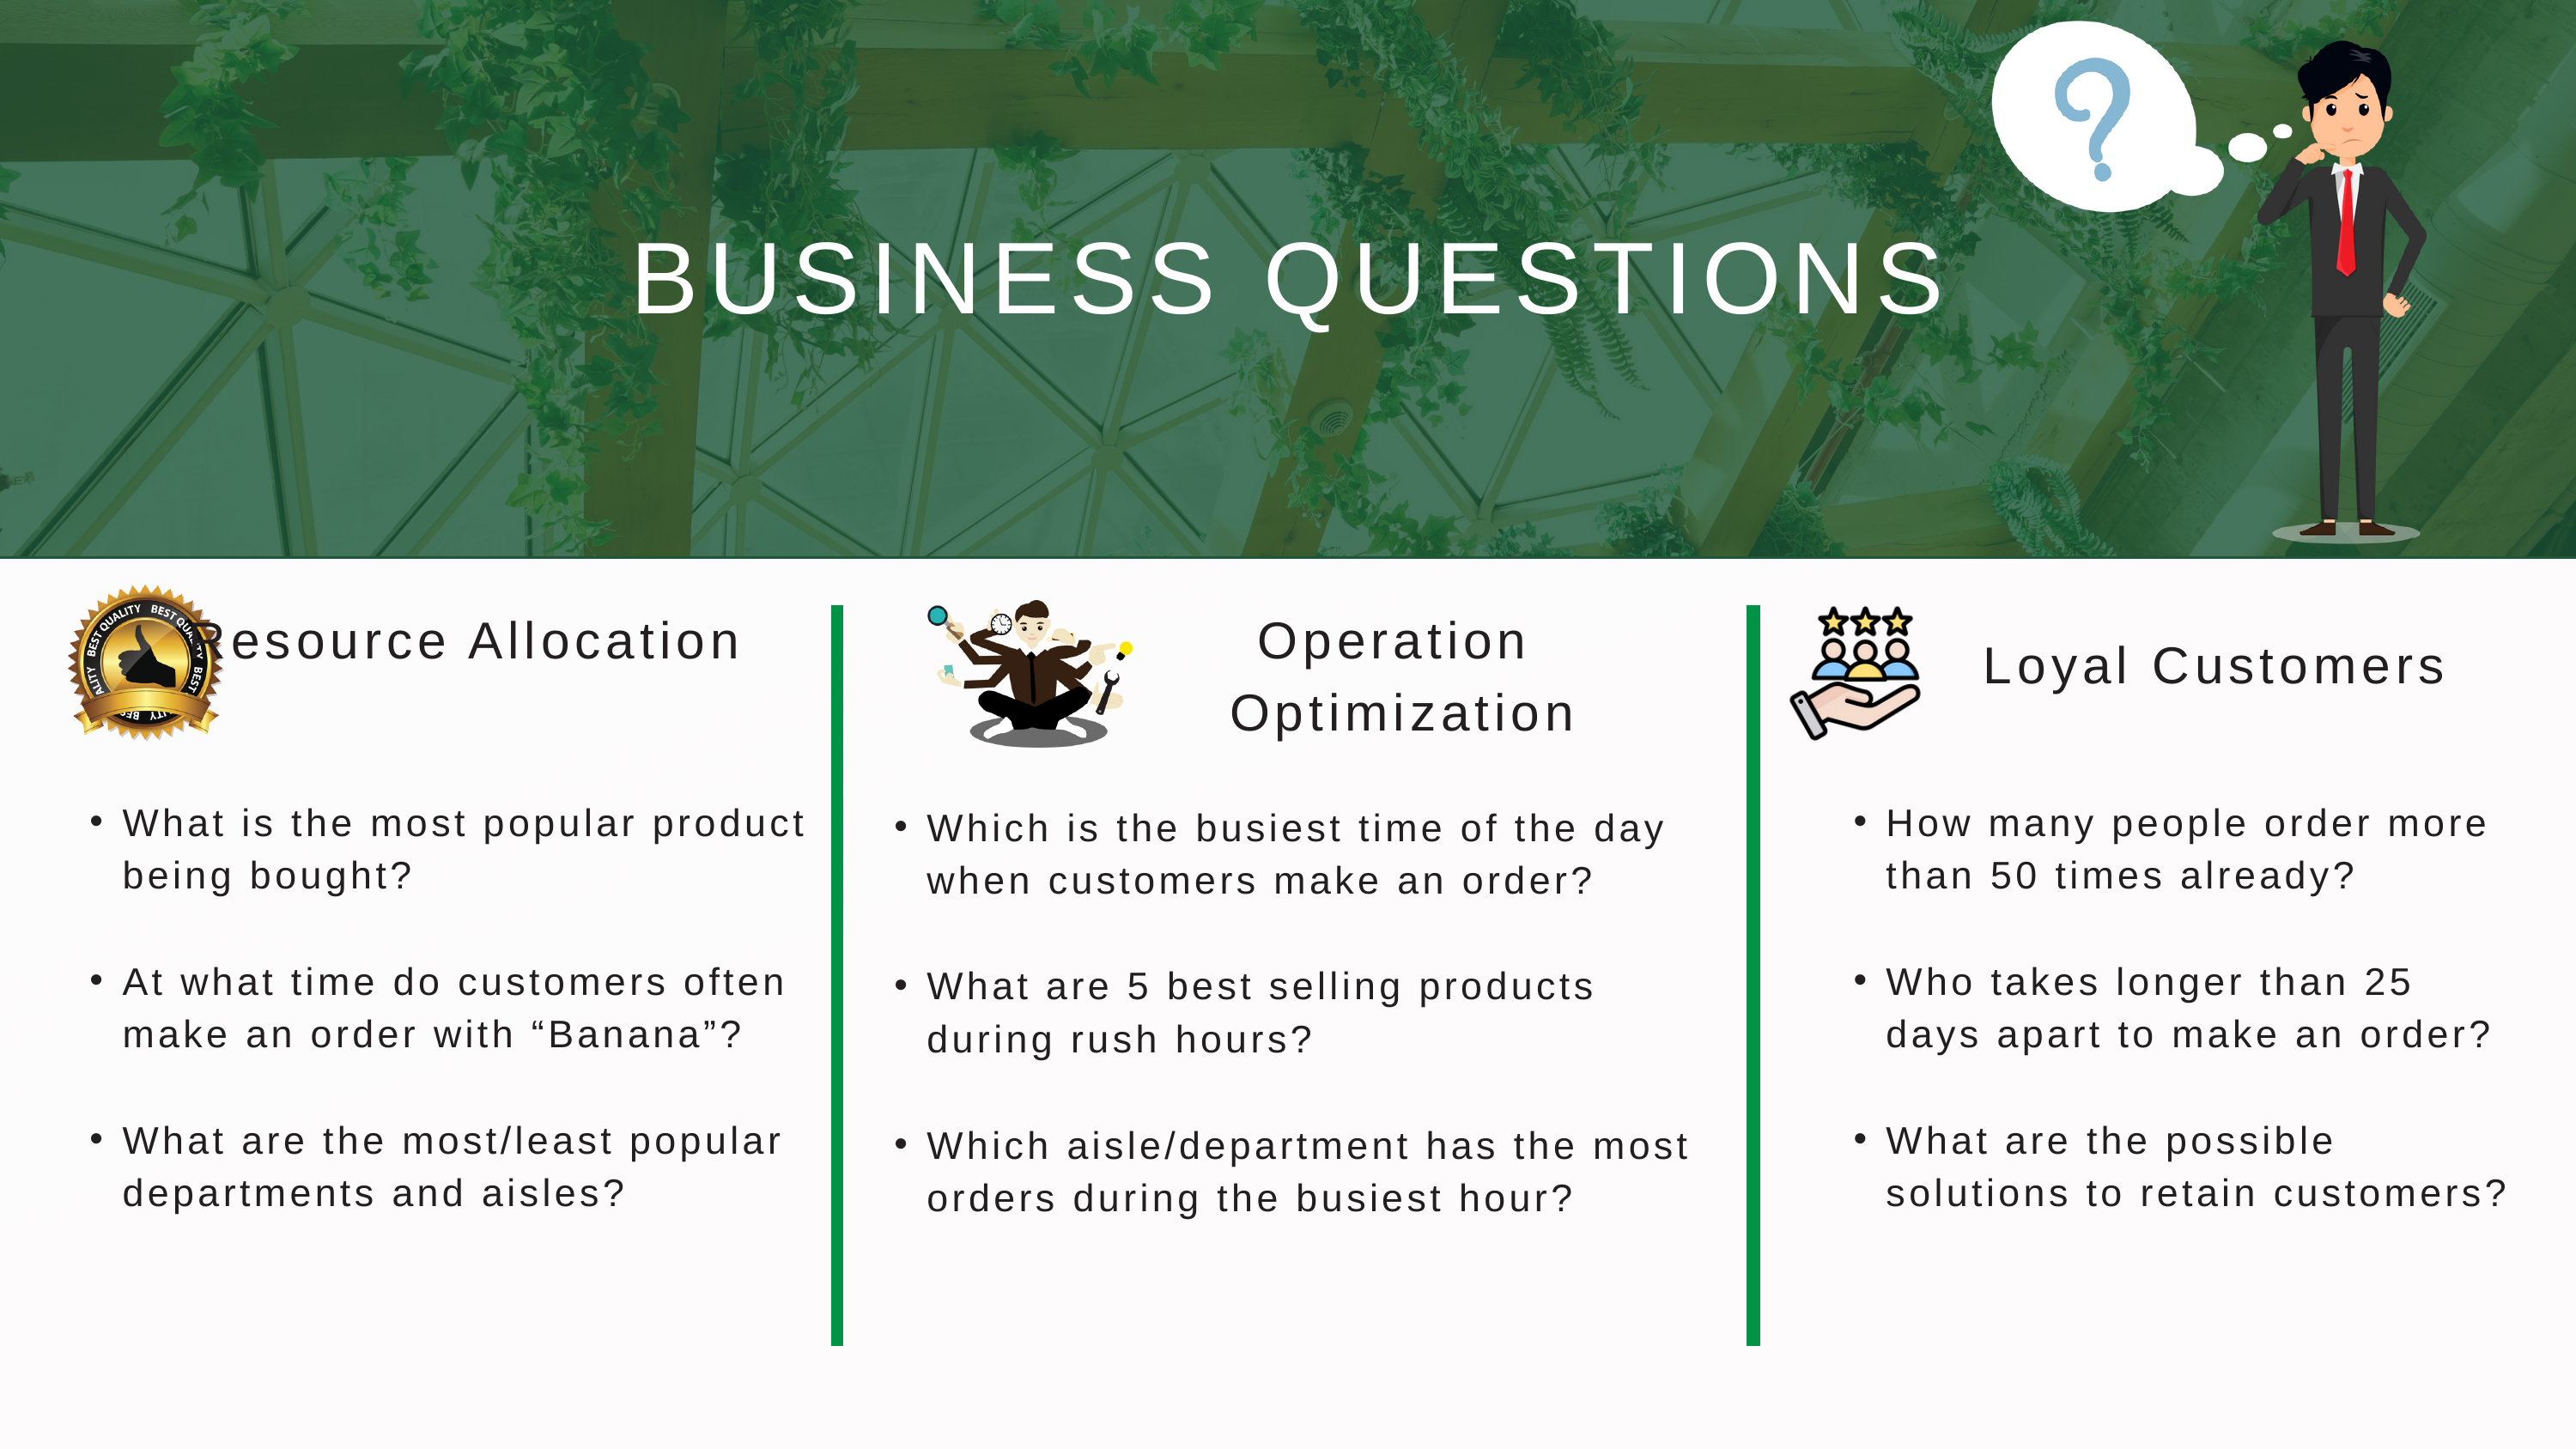

BUSINESS QUESTIONS

Resource Allocation
Operation
Optimization

Loyal Customers
What is the most popular product being bought?

At what time do customers often make an order with “Banana”?

What are the most/least popular departments and aisles?

How many people order more than 50 times already?

Who takes longer than 25 days apart to make an order?

What are the possible solutions to retain customers?
Which is the busiest time of the day when customers make an order?

What are 5 best selling products during rush hours?

Which aisle/department has the most orders during the busiest hour?